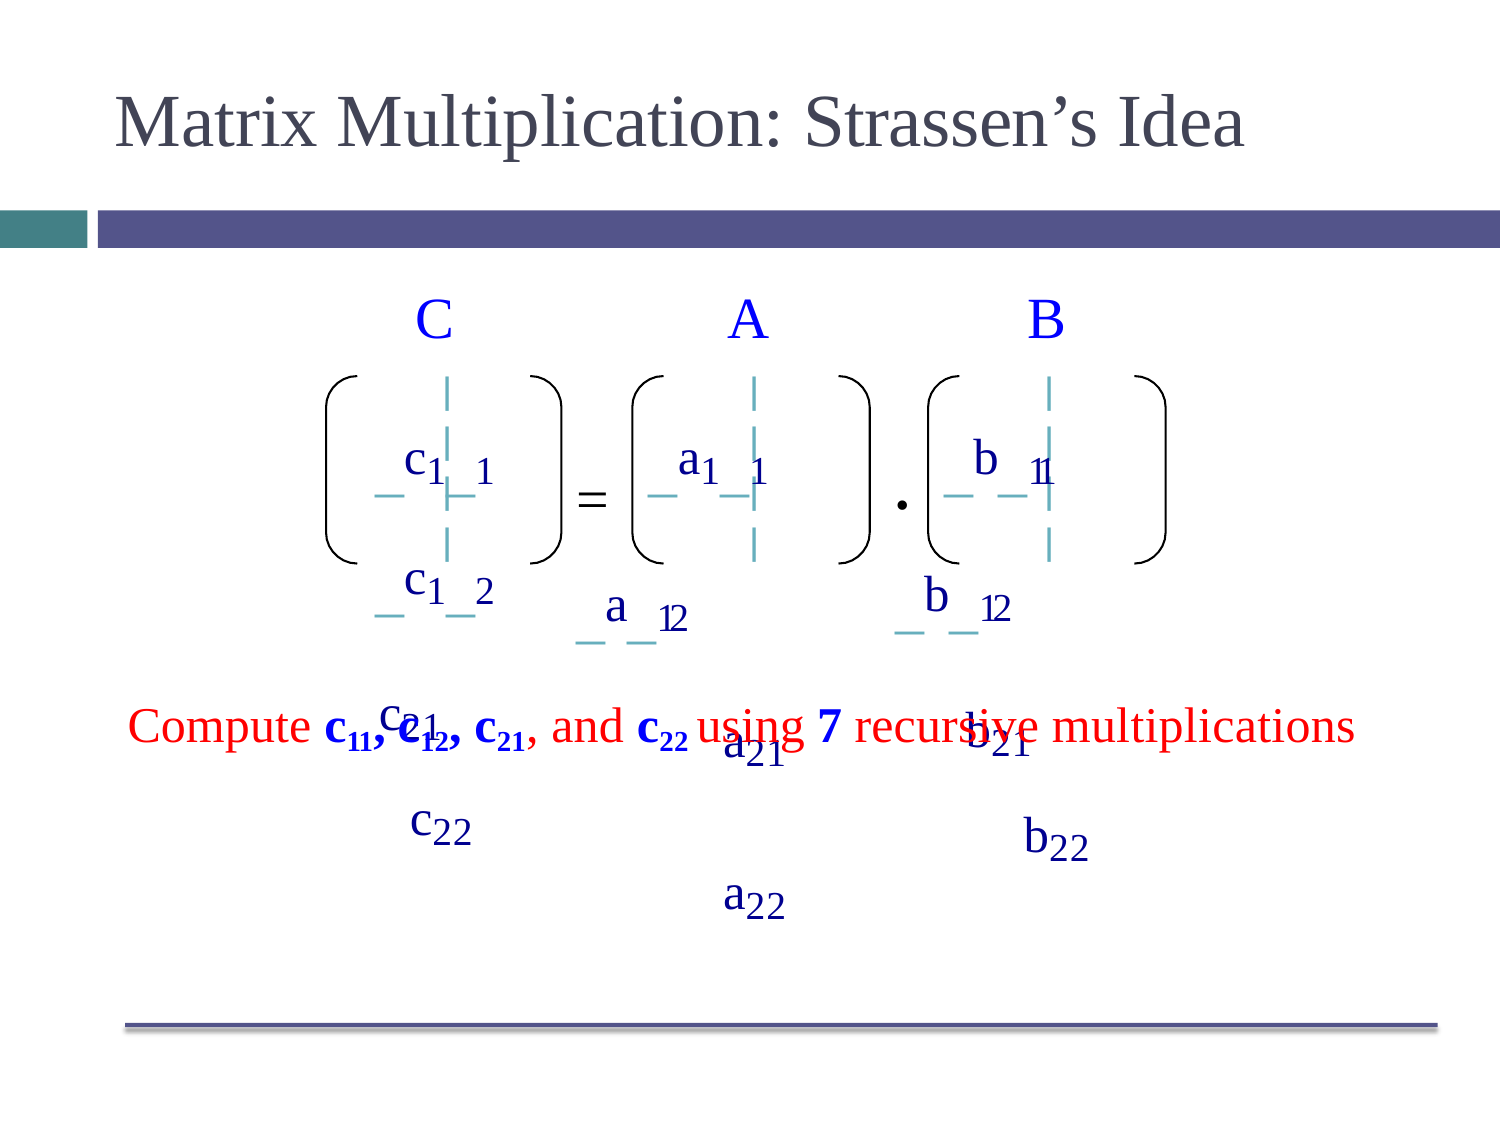

# Matrix Multiplication: Strassen’s Idea
C
_c1_1 _c1_2
c21	c22
A
=	_a1_1 _a_12
a21	a22
B
.	_b_11    _b_12
b21	b22
_ _ _ _
_ _ _ _
_ _ _ _

Compute c11, c12, c21, and c22 using 7 recursive multiplications